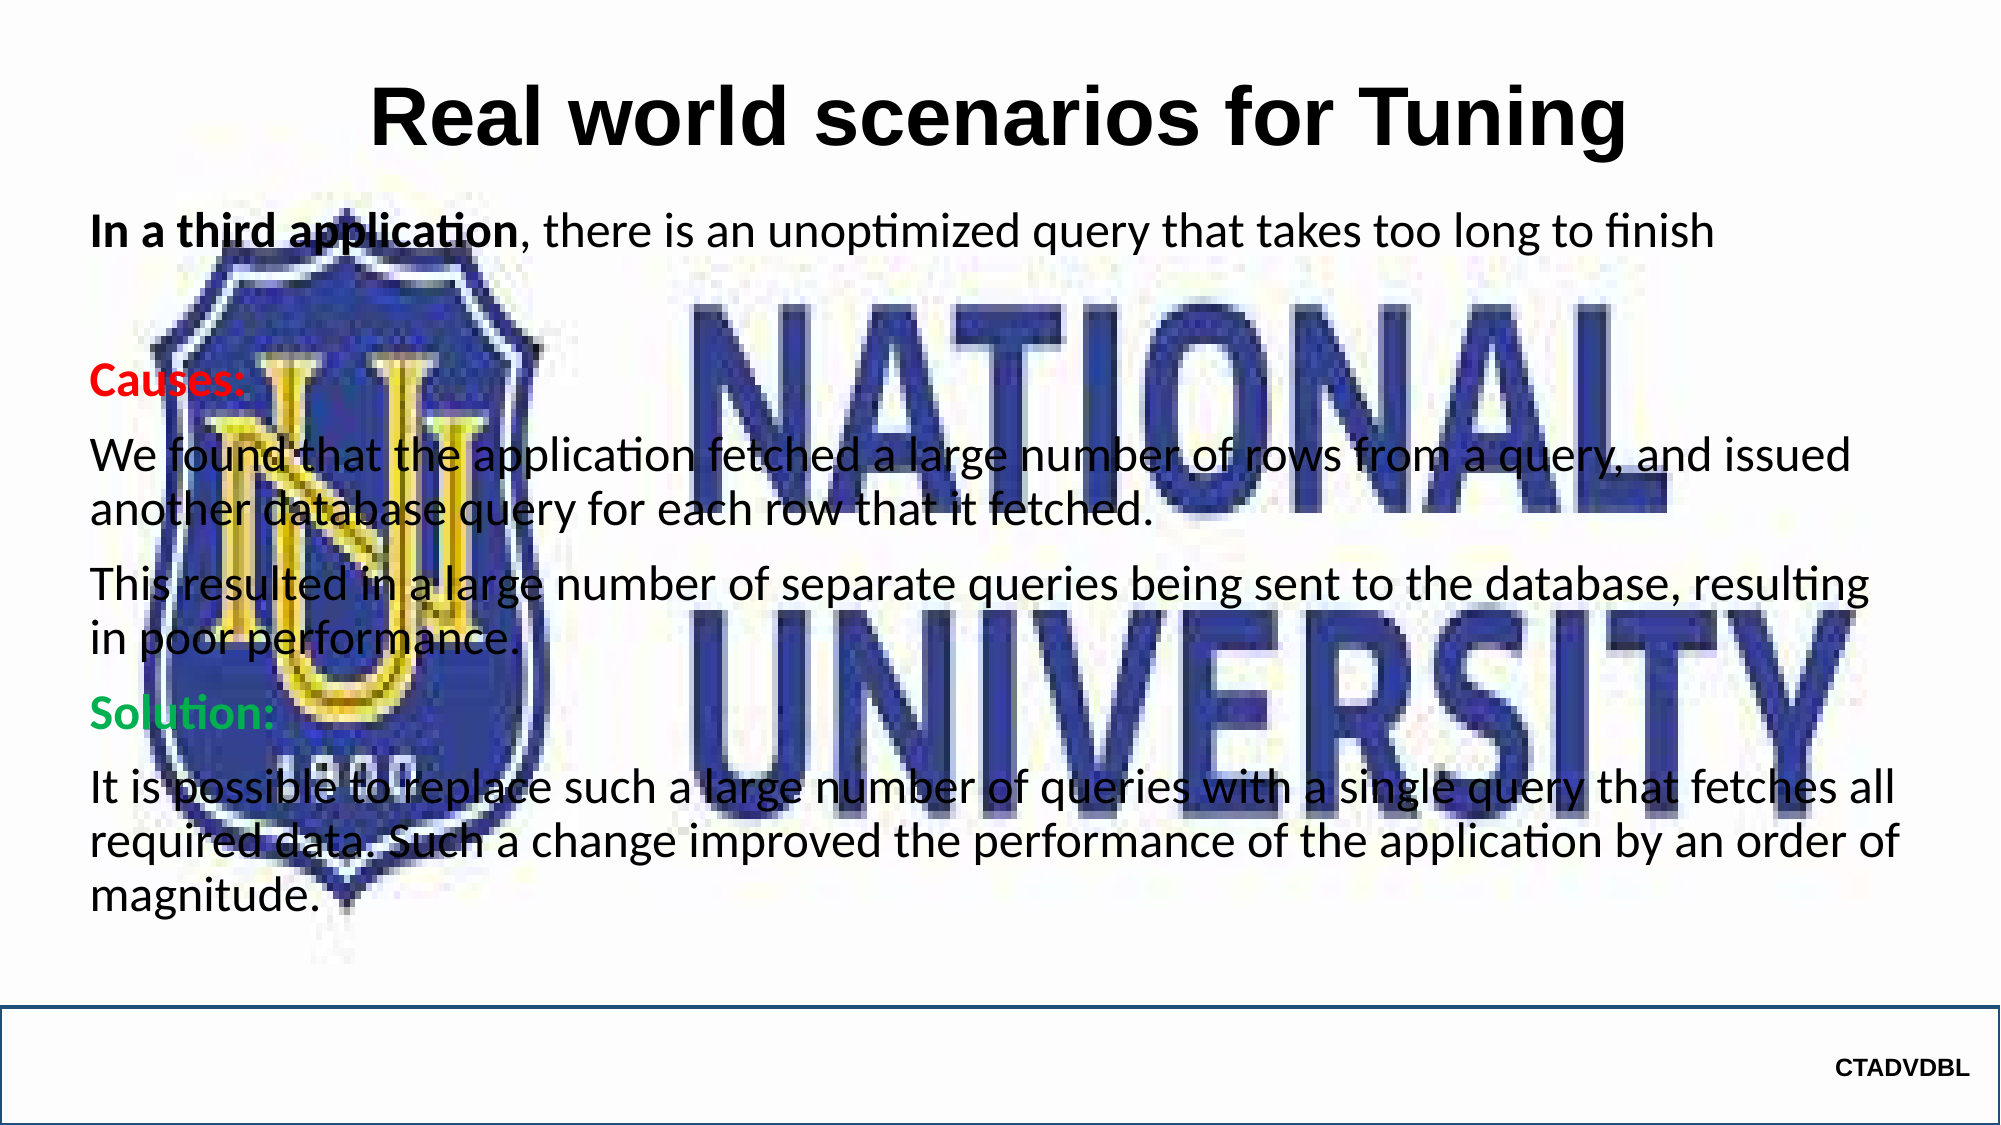

# Real world scenarios for Tuning
In a third application, there is an unoptimized query that takes too long to finish

Causes:
We found that the application fetched a large number of rows from a query, and issued another database query for each row that it fetched.
This resulted in a large number of separate queries being sent to the database, resulting
in poor performance.
Solution:
It is possible to replace such a large number of queries with a single query that fetches all required data. Such a change improved the performance of the application by an order of magnitude.
CTADVDBL